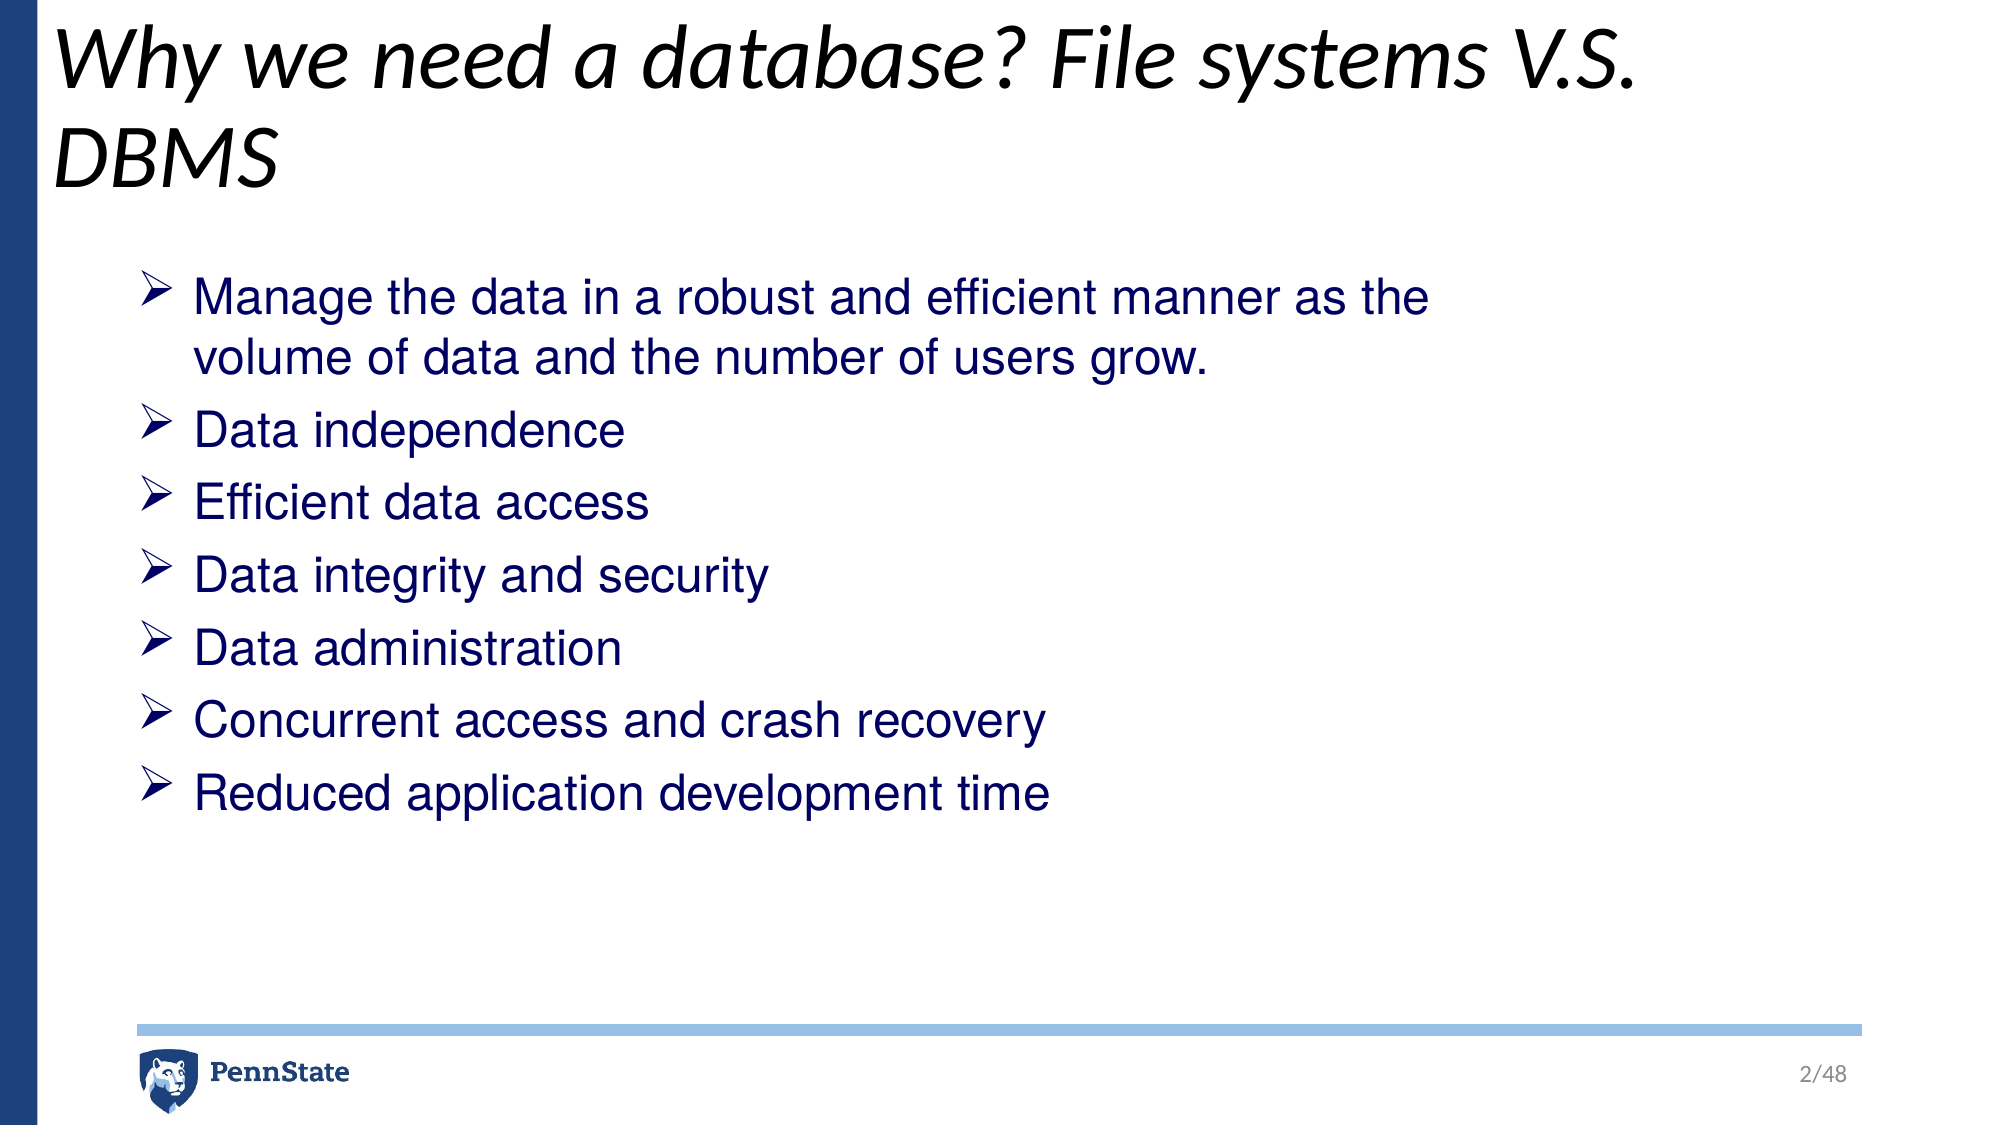

# Why we need a database? File systems V.S. DBMS
Manage the data in a robust and efficient manner as the volume of data and the number of users grow.
Data independence
Efficient data access
Data integrity and security
Data administration
Concurrent access and crash recovery
Reduced application development time

2/48